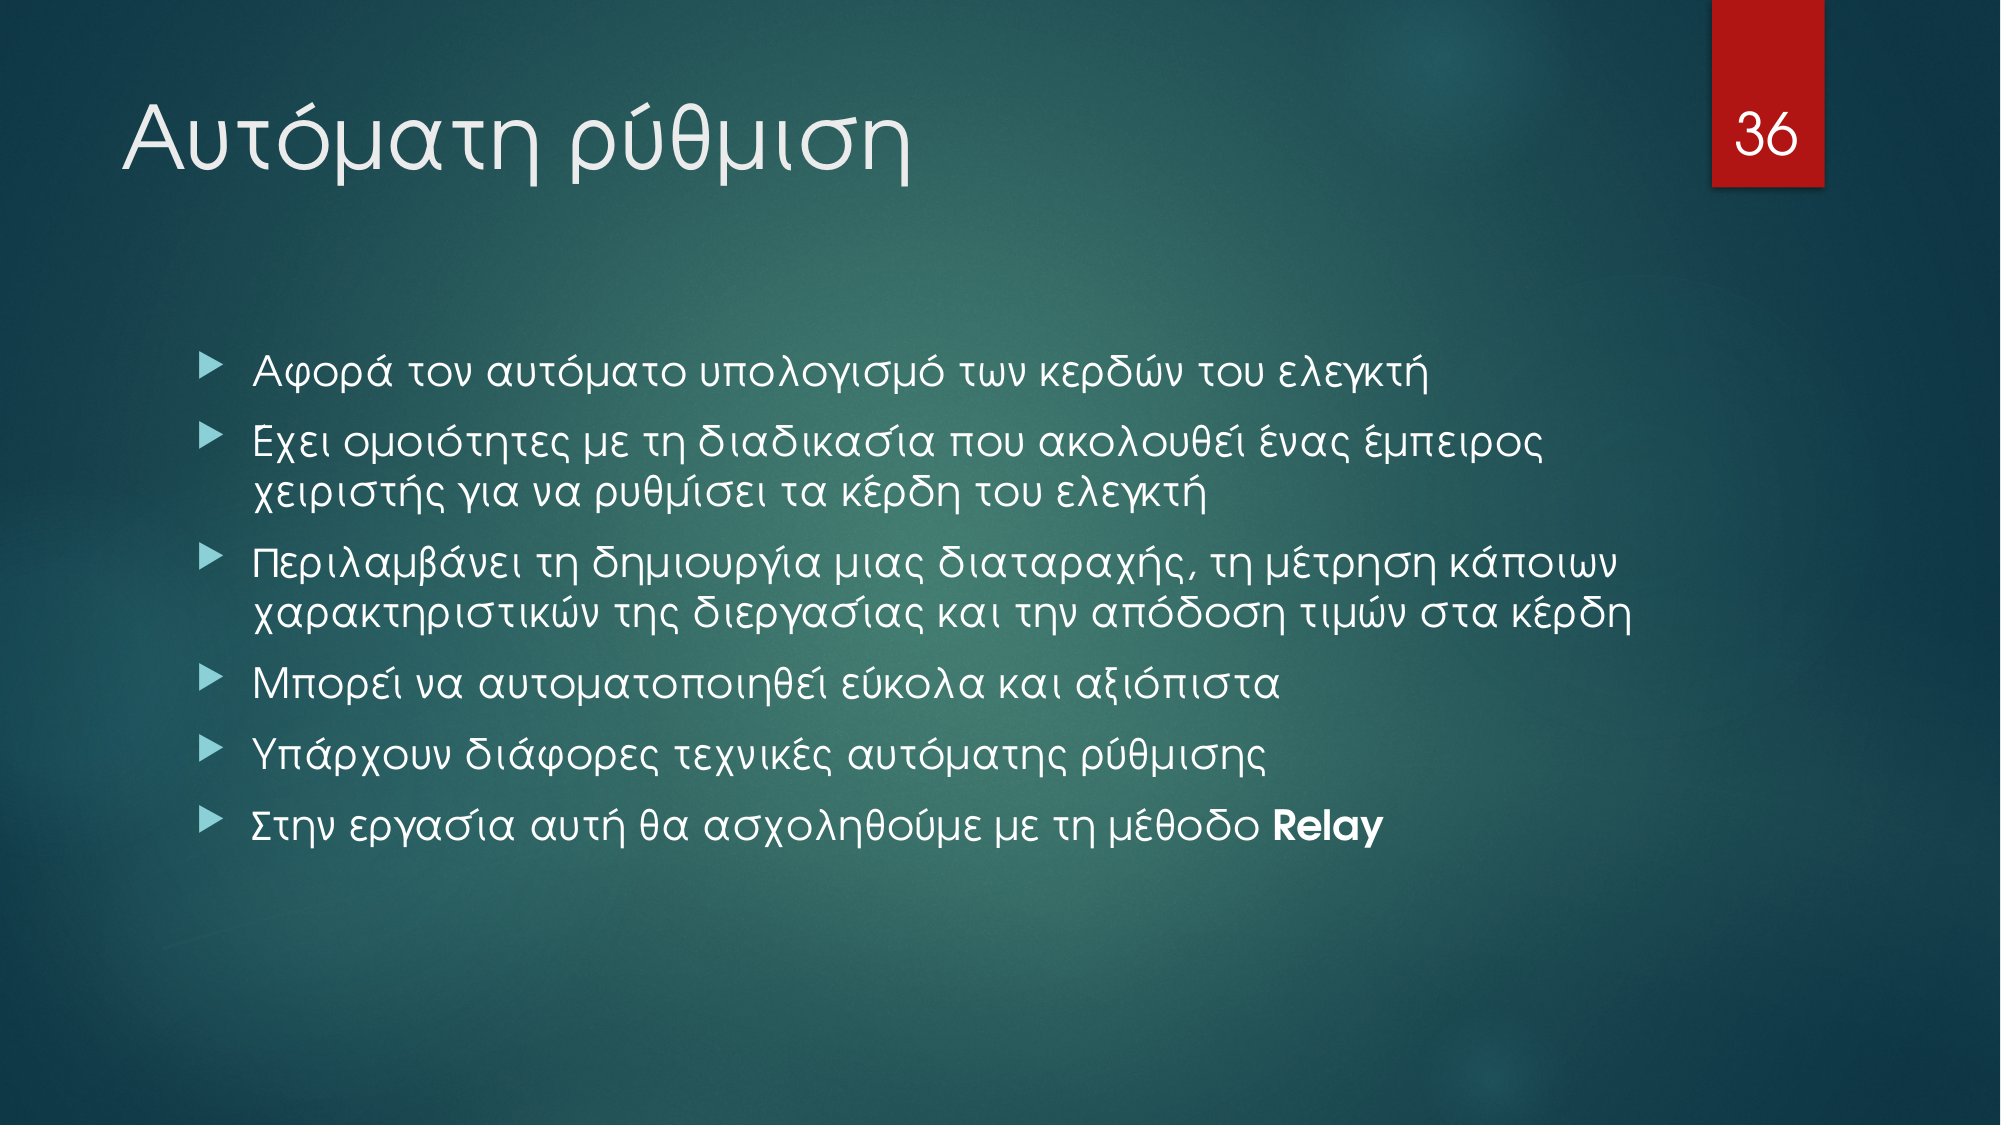

36
# Αυτόματη ρύθμιση
Αφορά τον αυτόματο υπολογισμό των κερδών του ελεγκτή
Έχει ομοιότητες με τη διαδικασία που ακολουθεί ένας έμπειρος χειριστής για να ρυθμίσει τα κέρδη του ελεγκτή
Περιλαμβάνει τη δημιουργία μιας διαταραχής, τη μέτρηση κάποιων χαρακτηριστικών της διεργασίας και την απόδοση τιμών στα κέρδη
Μπορεί να αυτοματοποιηθεί εύκολα και αξιόπιστα
Υπάρχουν διάφορες τεχνικές αυτόματης ρύθμισης
Στην εργασία αυτή θα ασχοληθούμε με τη μέθοδο Relay